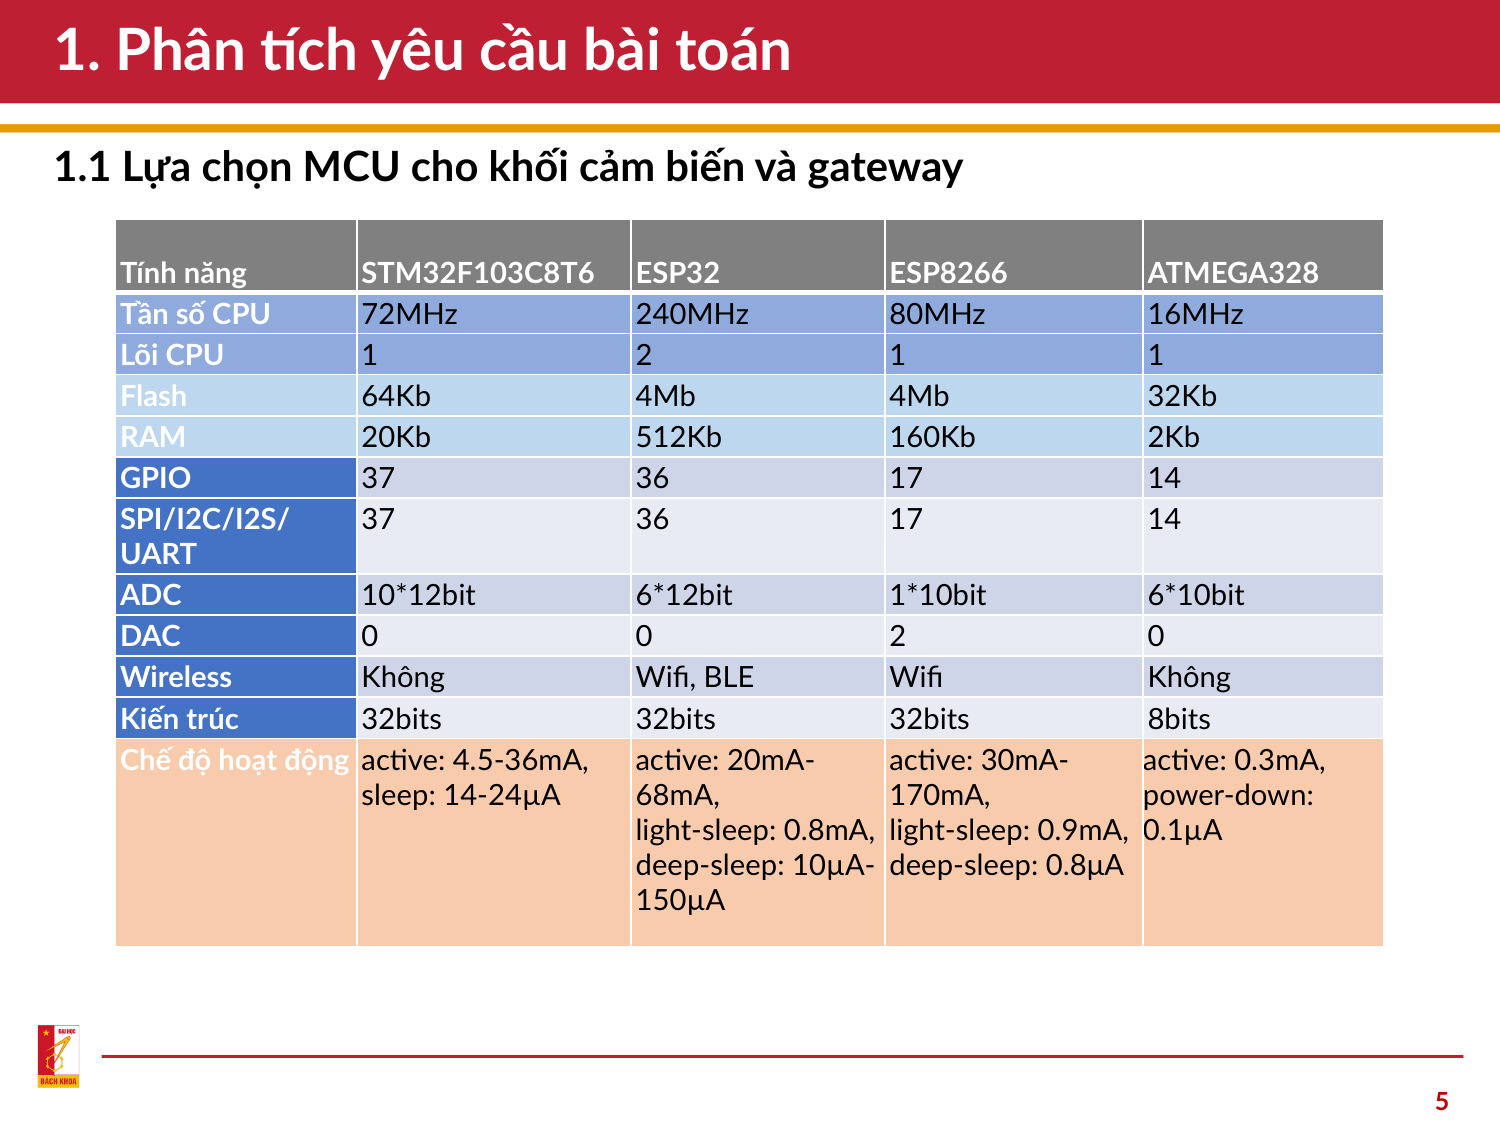

# 1. Phân tích yêu cầu bài toán
1.1 Lựa chọn MCU cho khối cảm biến và gateway

| Tính năng | STM32F103C8T6 | ESP32 | ESP8266 | ATMEGA328 |
| --- | --- | --- | --- | --- |
| Tần số CPU | 72MHz | 240MHz | 80MHz | 16MHz |
| Lõi CPU | 1 | 2 | 1 | 1 |
| Flash | 64Kb | 4Mb | 4Mb | 32Kb |
| RAM | 20Kb | 512Kb | 160Kb | 2Kb |
| GPIO | 37 | 36 | 17 | 14 |
| SPI/I2C/I2S/UART | 37 | 36 | 17 | 14 |
| ADC | 10\*12bit | 6\*12bit | 1\*10bit | 6\*10bit |
| DAC | 0 | 0 | 2 | 0 |
| Wireless | Không | Wifi, BLE | Wifi | Không |
| Kiến trúc | 32bits | 32bits | 32bits | 8bits |
| Chế độ hoạt động | active: 4.5-36mA, sleep: 14-24µA | active: 20mA-68mA, light-sleep: 0.8mA, deep-sleep: 10µA-150µA | active: 30mA-170mA, light-sleep: 0.9mA, deep-sleep: 0.8μA | active: 0.3mA, power-down: 0.1µA |
5